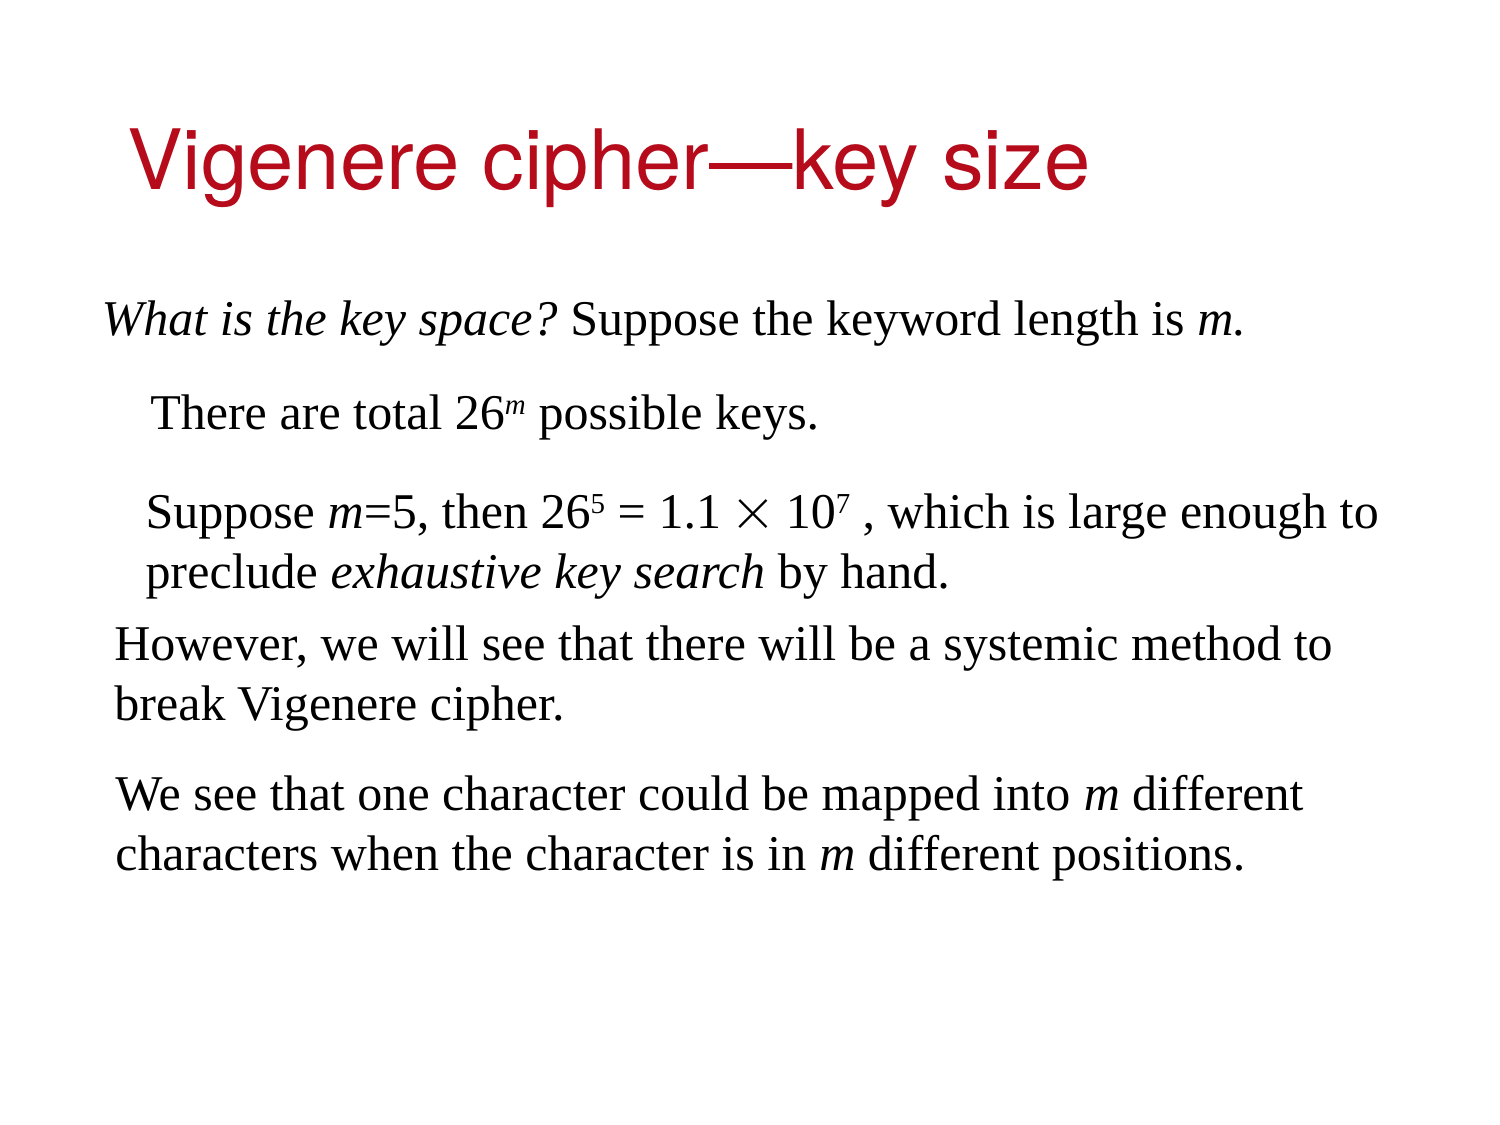

# Vigenere cipher—key size
What is the key space? Suppose the keyword length is m.
There are total 26m possible keys.
Suppose m=5, then 265 = 1.1 × 107 , which is large enough to
preclude exhaustive key search by hand.
However, we will see that there will be a systemic method to
break Vigenere cipher.

We see that one character could be mapped into m different
characters when the character is in m different positions.